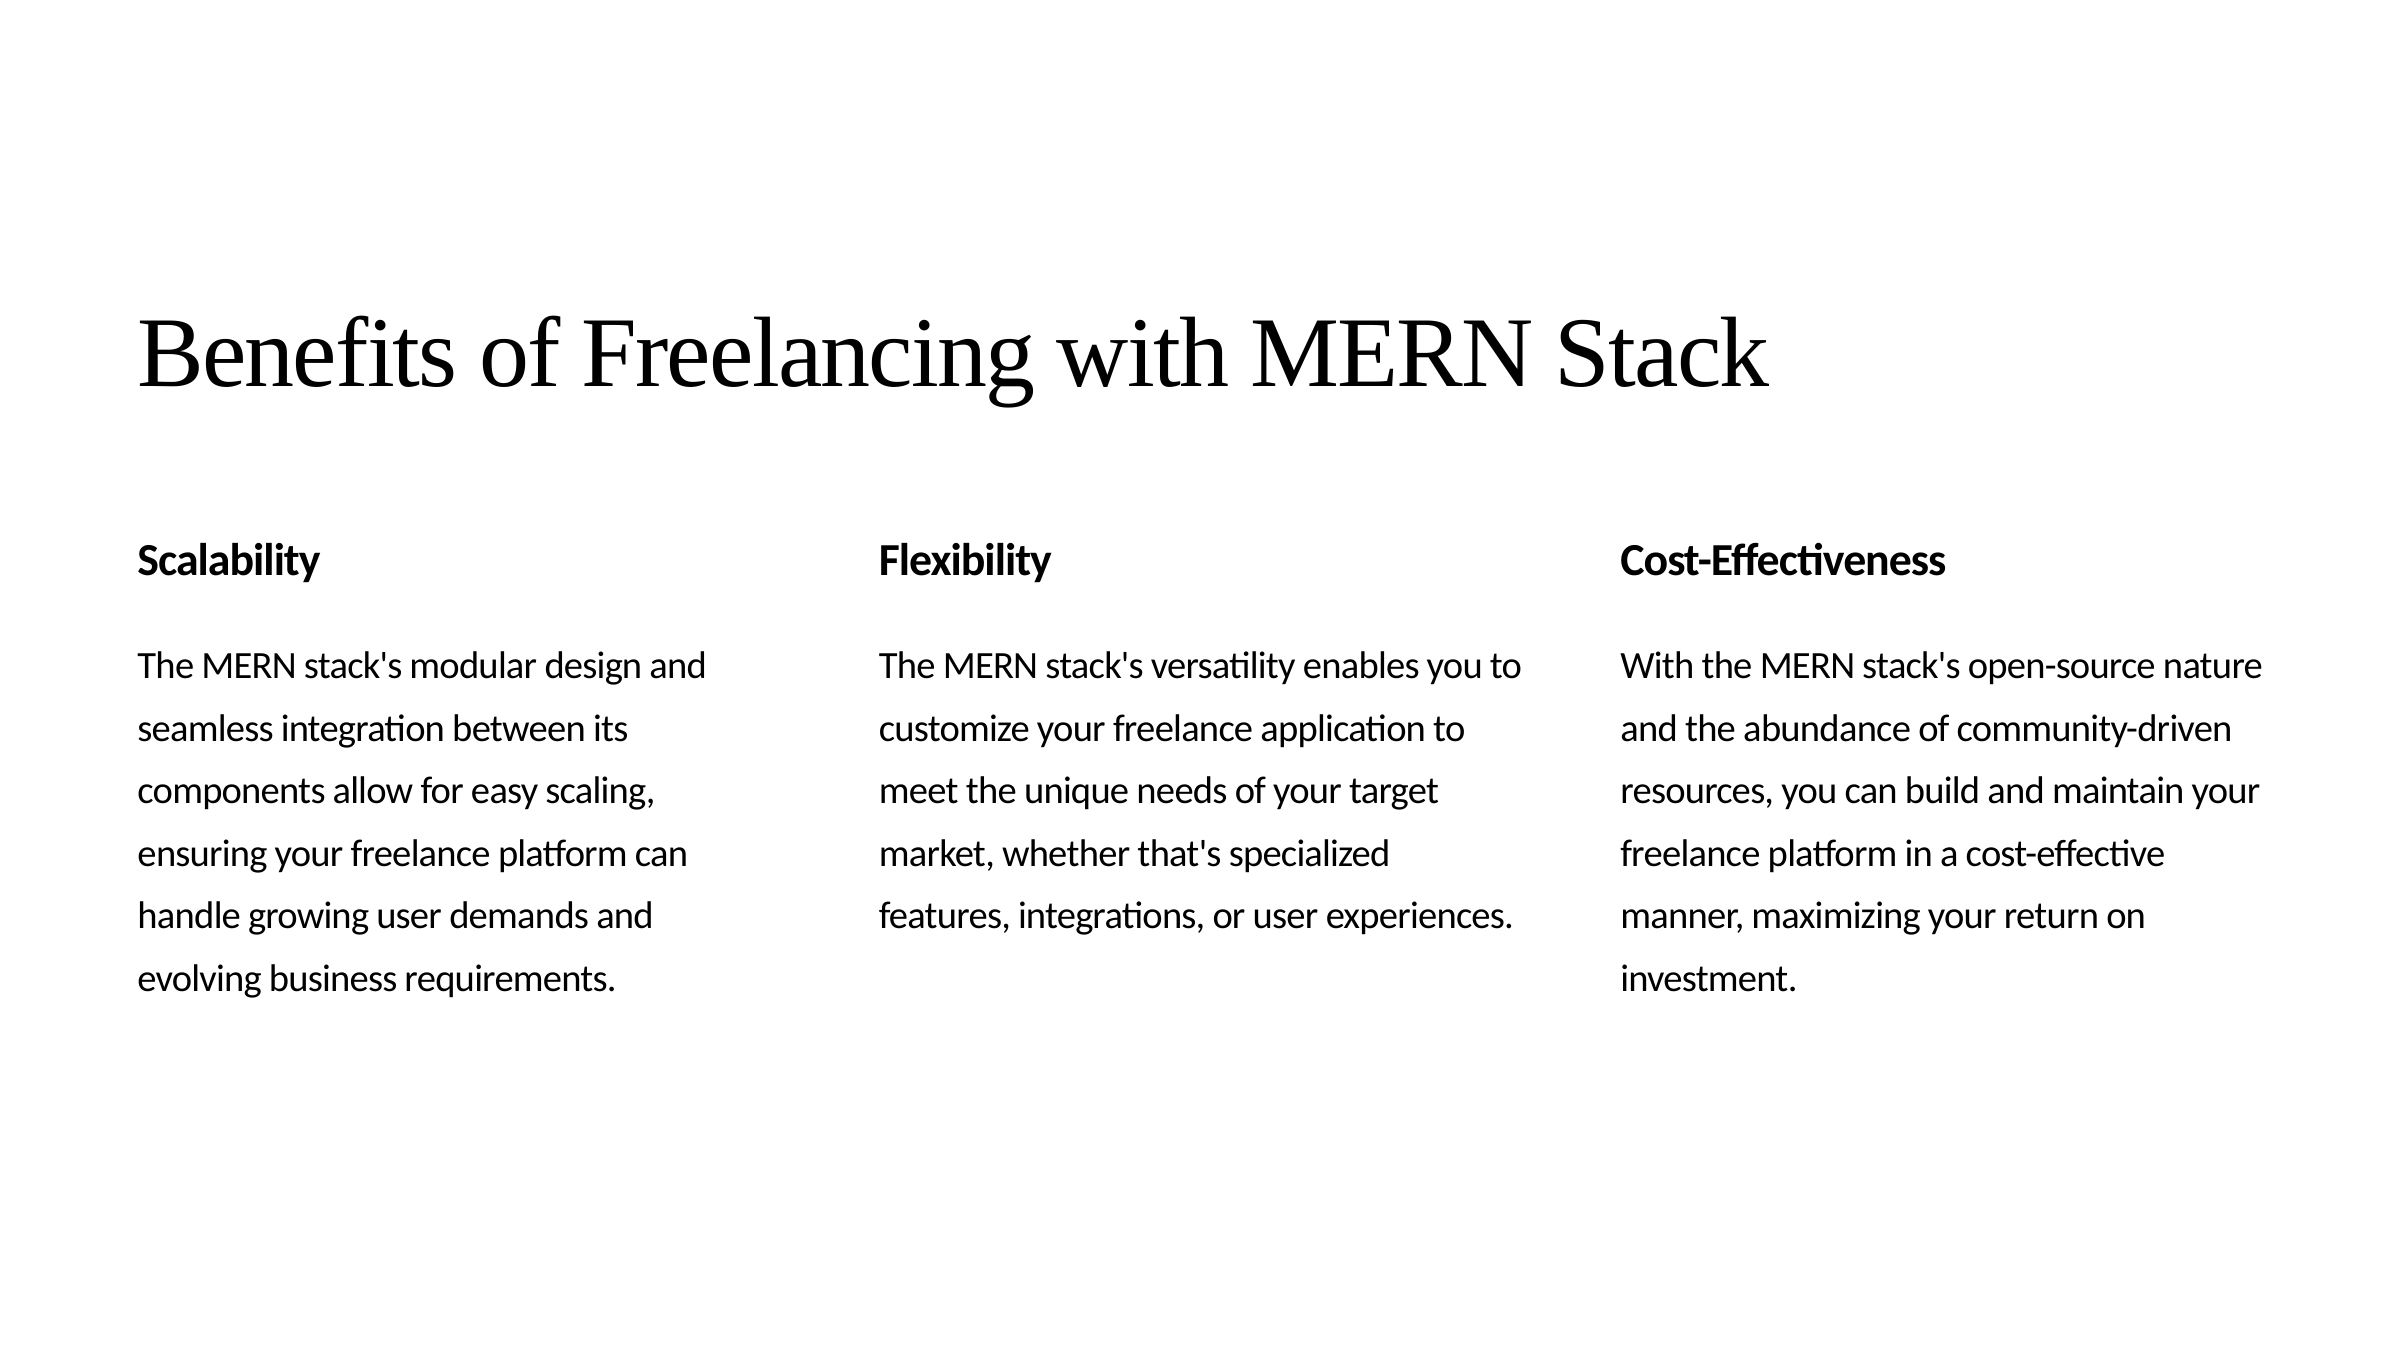

Benefits of Freelancing with MERN Stack
Scalability
Flexibility
Cost-Effectiveness
The MERN stack's modular design and seamless integration between its components allow for easy scaling, ensuring your freelance platform can handle growing user demands and evolving business requirements.
The MERN stack's versatility enables you to customize your freelance application to meet the unique needs of your target market, whether that's specialized features, integrations, or user experiences.
With the MERN stack's open-source nature and the abundance of community-driven resources, you can build and maintain your freelance platform in a cost-effective manner, maximizing your return on investment.